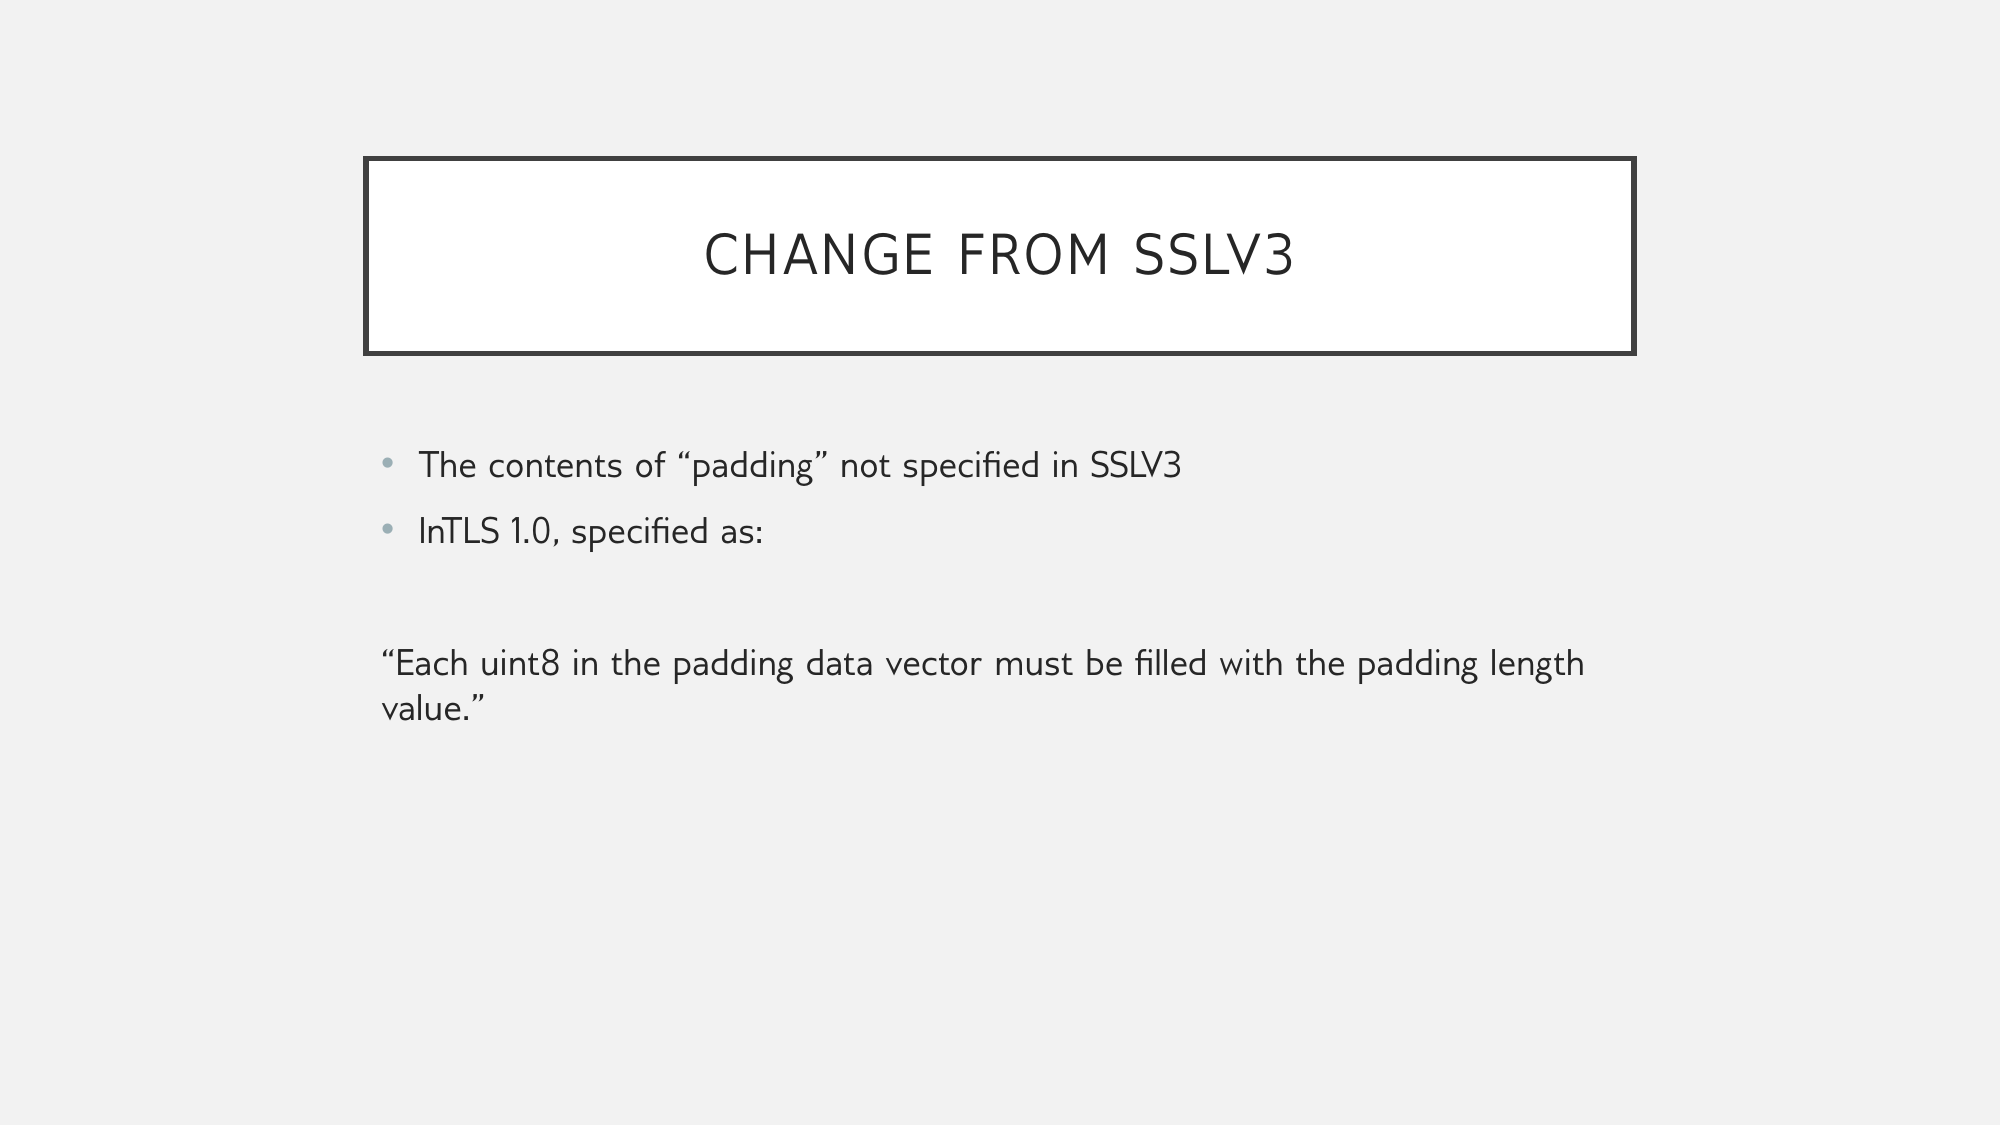

# Change from SSLV3
The contents of “padding” not specified in SSLV3
InTLS 1.0, specified as:

“Each uint8 in the padding data vector must be filled with the padding length value.”